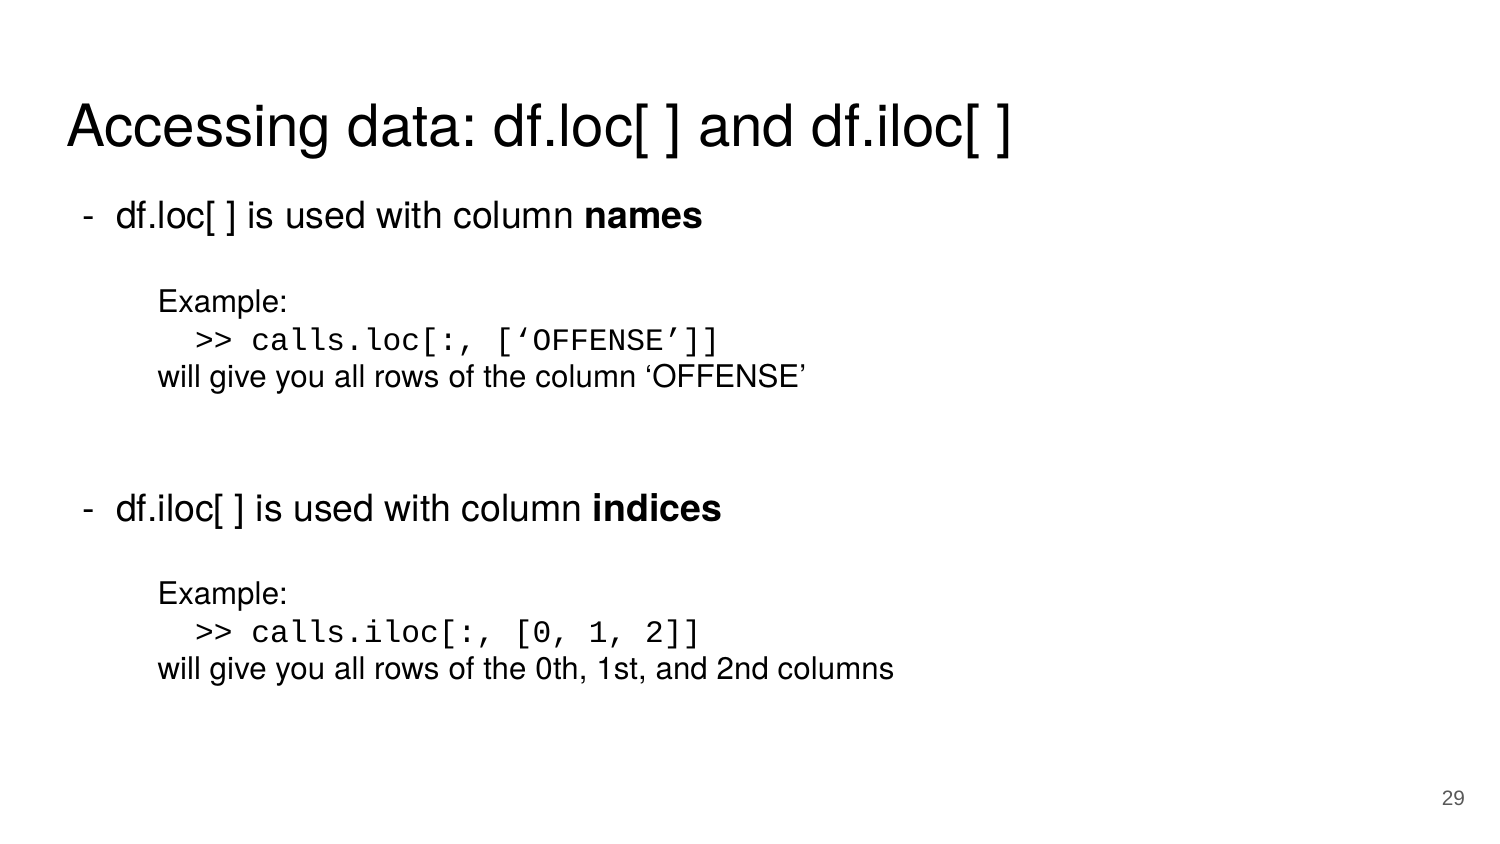

# Accessing data: df.loc[ ] and df.iloc[ ]

-  df.loc[ ] is used with column names

Example:
  >> calls.loc[:, [‘OFFENSE’]]
will give you all rows of the column ‘OFFENSE’

-  df.iloc[ ] is used with column indices

Example:
  >> calls.iloc[:, [0, 1, 2]]
will give you all rows of the 0th, 1st, and 2nd columns

29